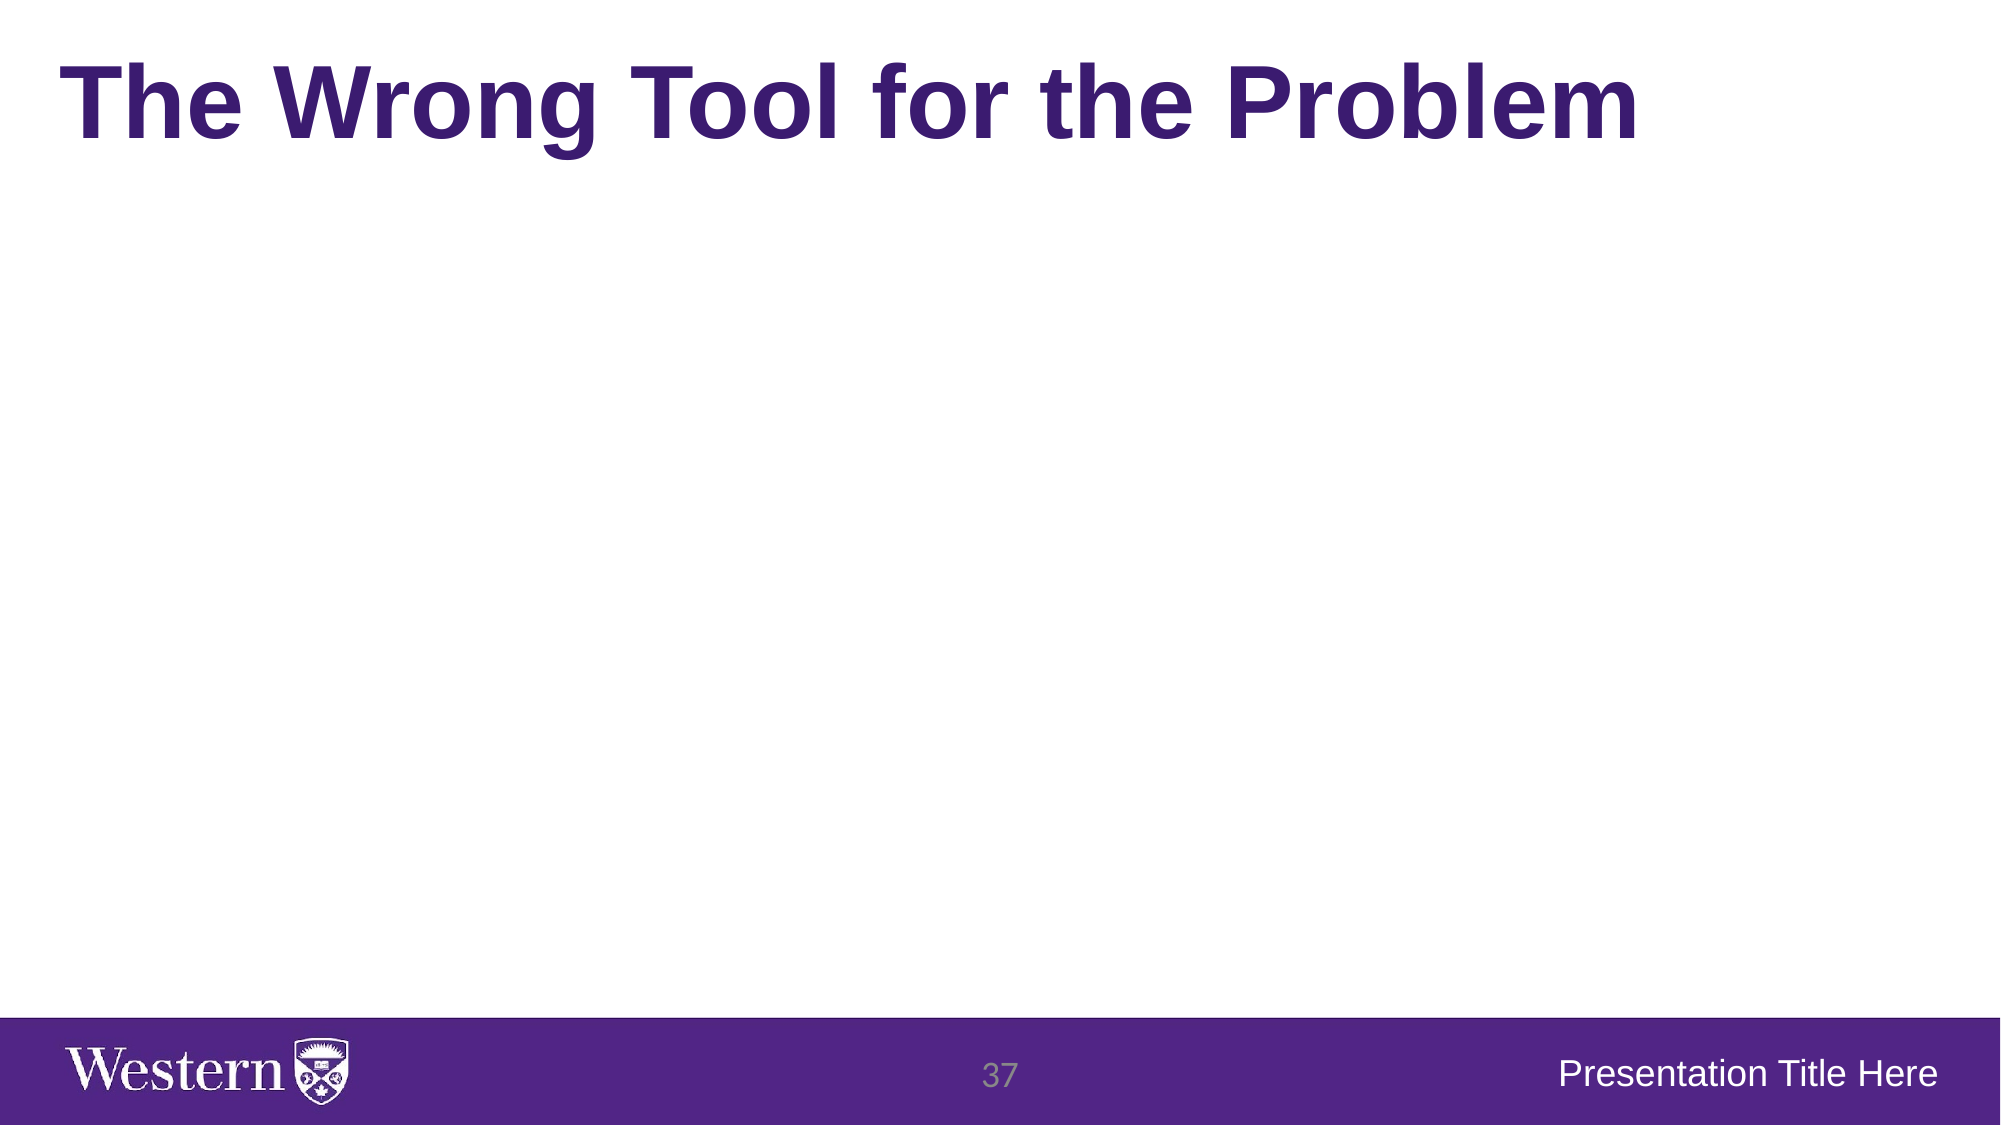

The Wrong Tool for the Problem

Presentation Title Here
37